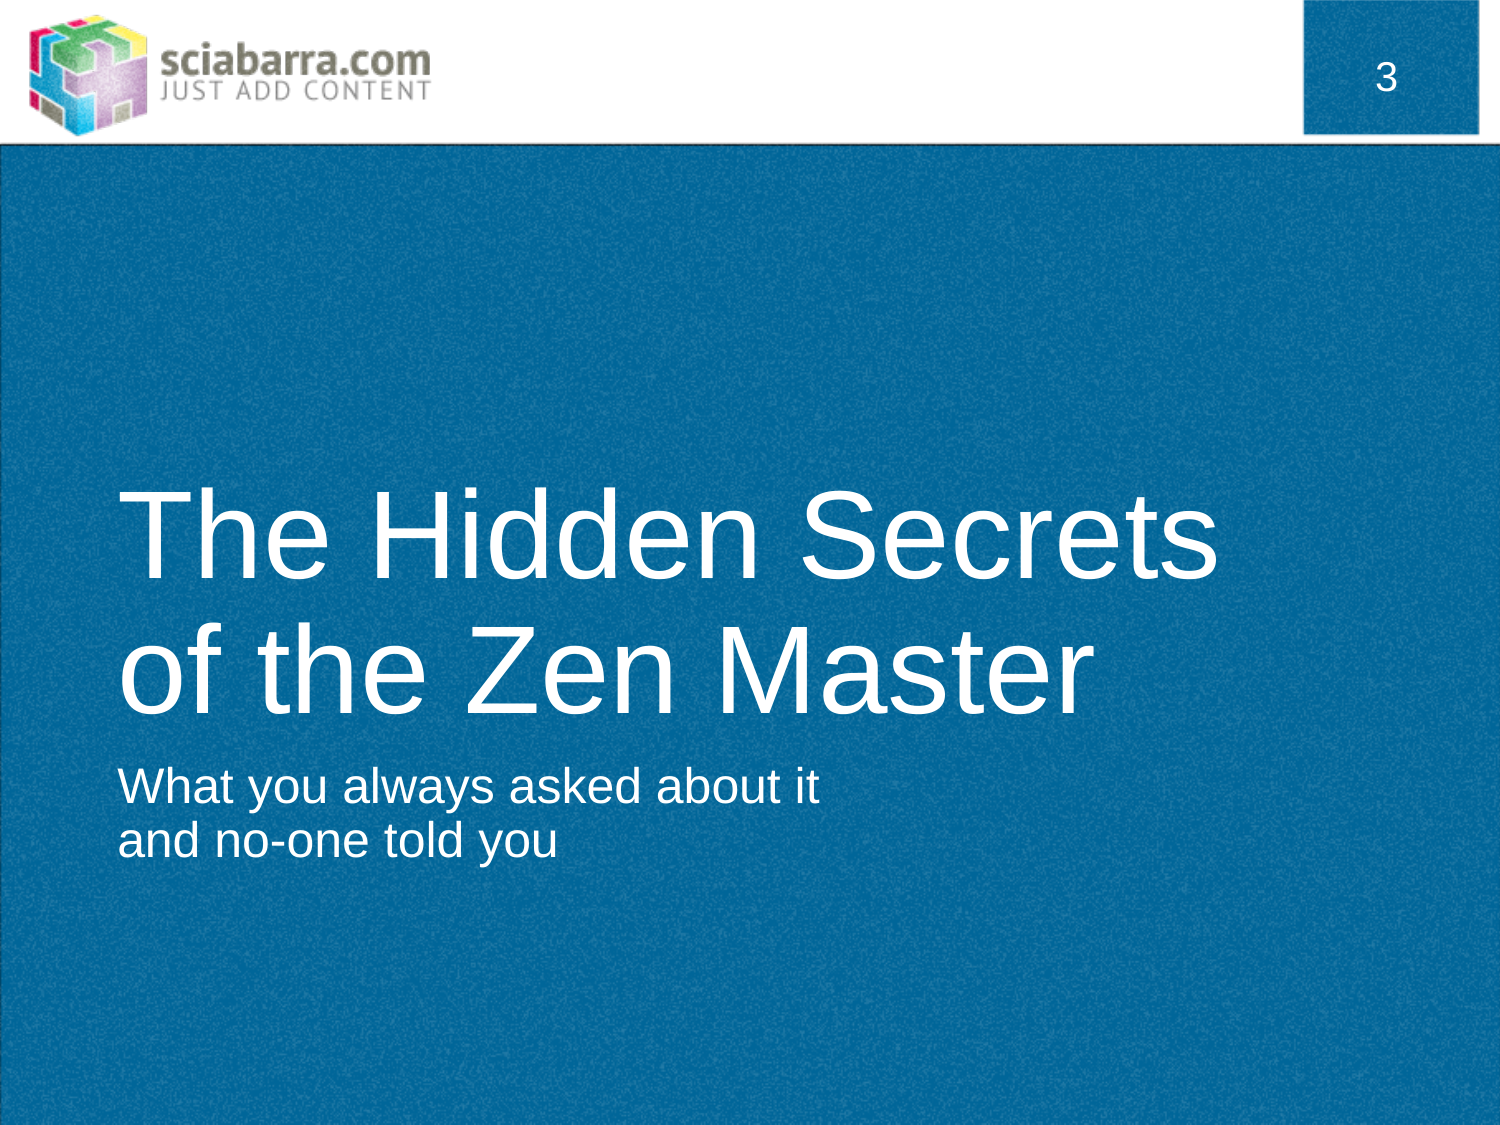

3
# The Hidden Secrets of the Zen Master
What you always asked about it
and no-one told you